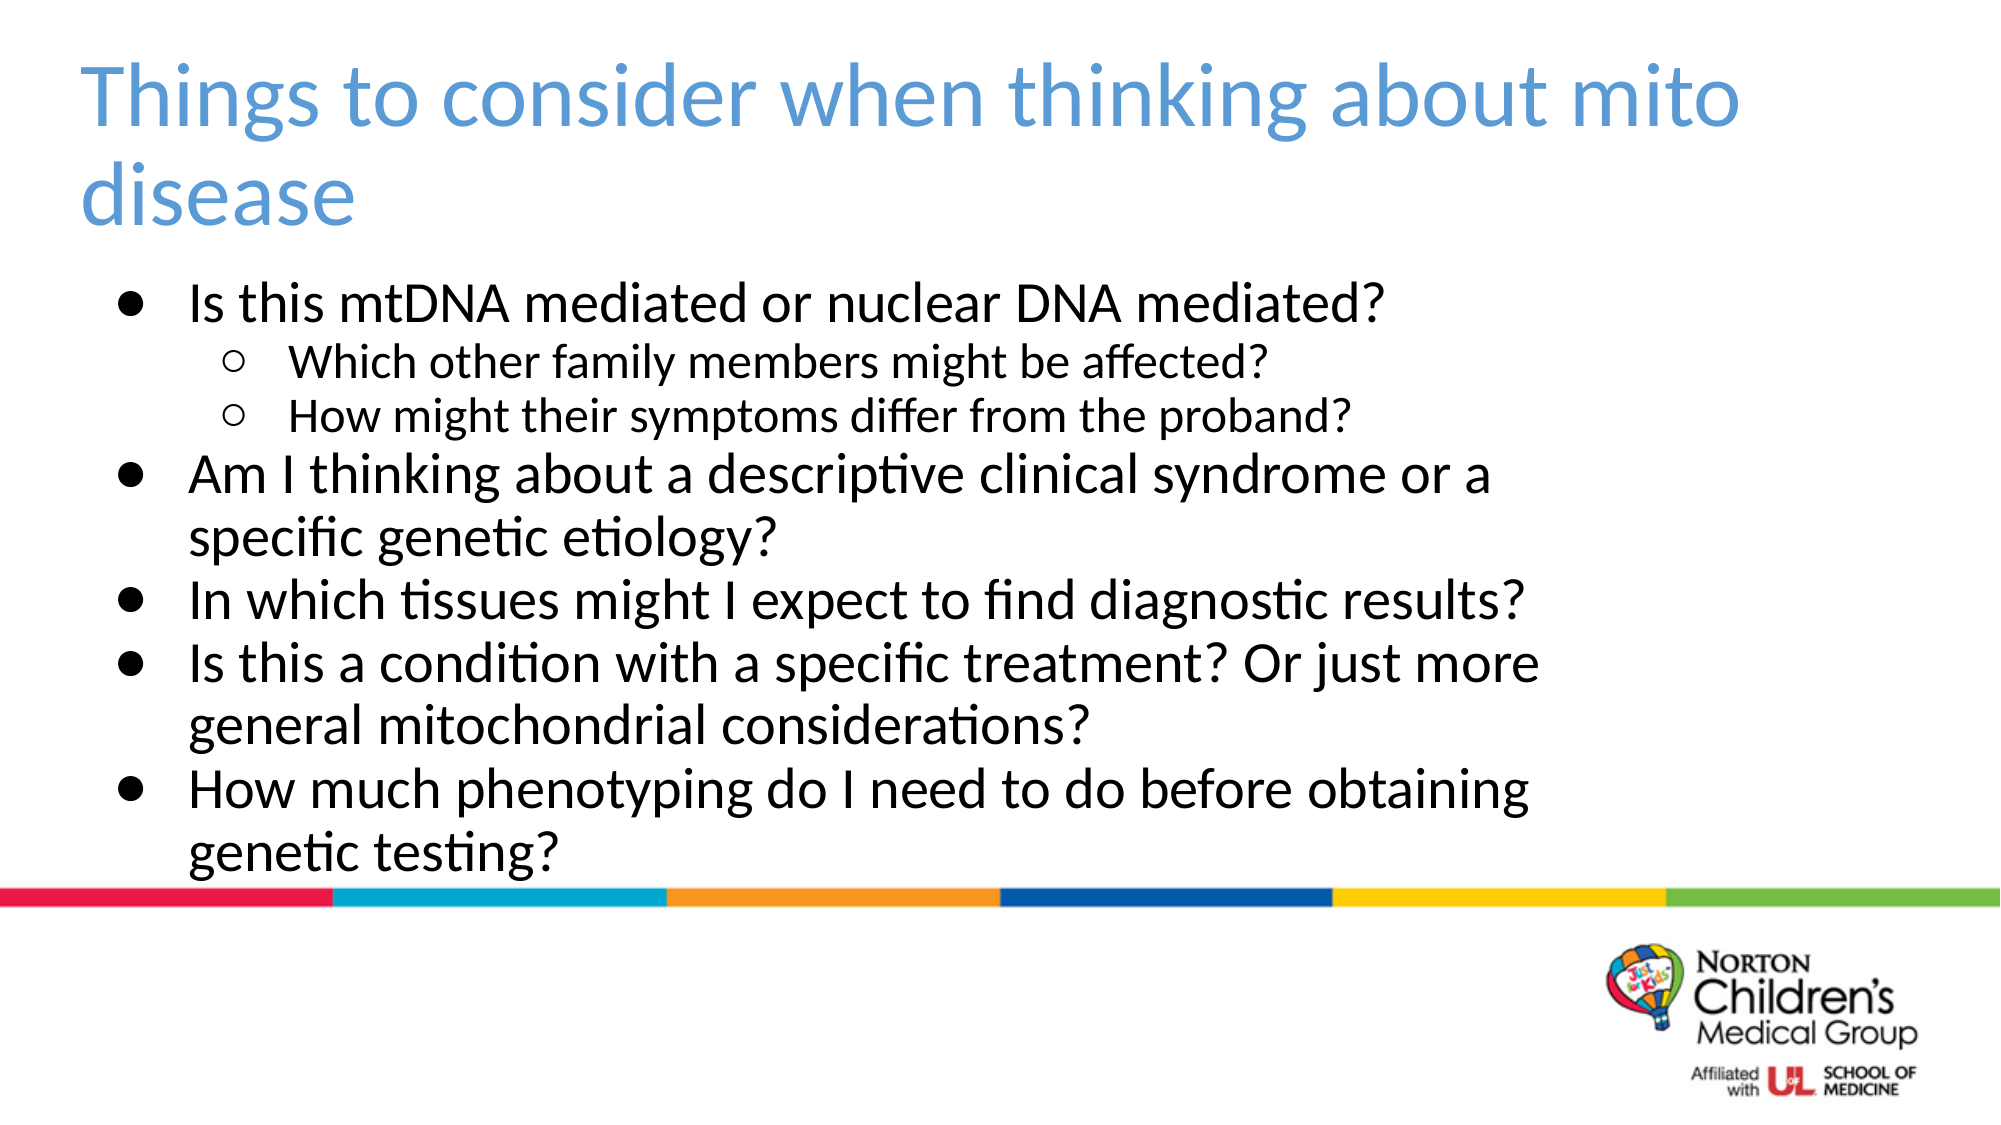

# Things to consider when thinking about mito disease
Is this mtDNA mediated or nuclear DNA mediated?
Which other family members might be affected?
How might their symptoms differ from the proband?
Am I thinking about a descriptive clinical syndrome or a specific genetic etiology?
In which tissues might I expect to find diagnostic results?
Is this a condition with a specific treatment? Or just more general mitochondrial considerations?
How much phenotyping do I need to do before obtaining genetic testing?